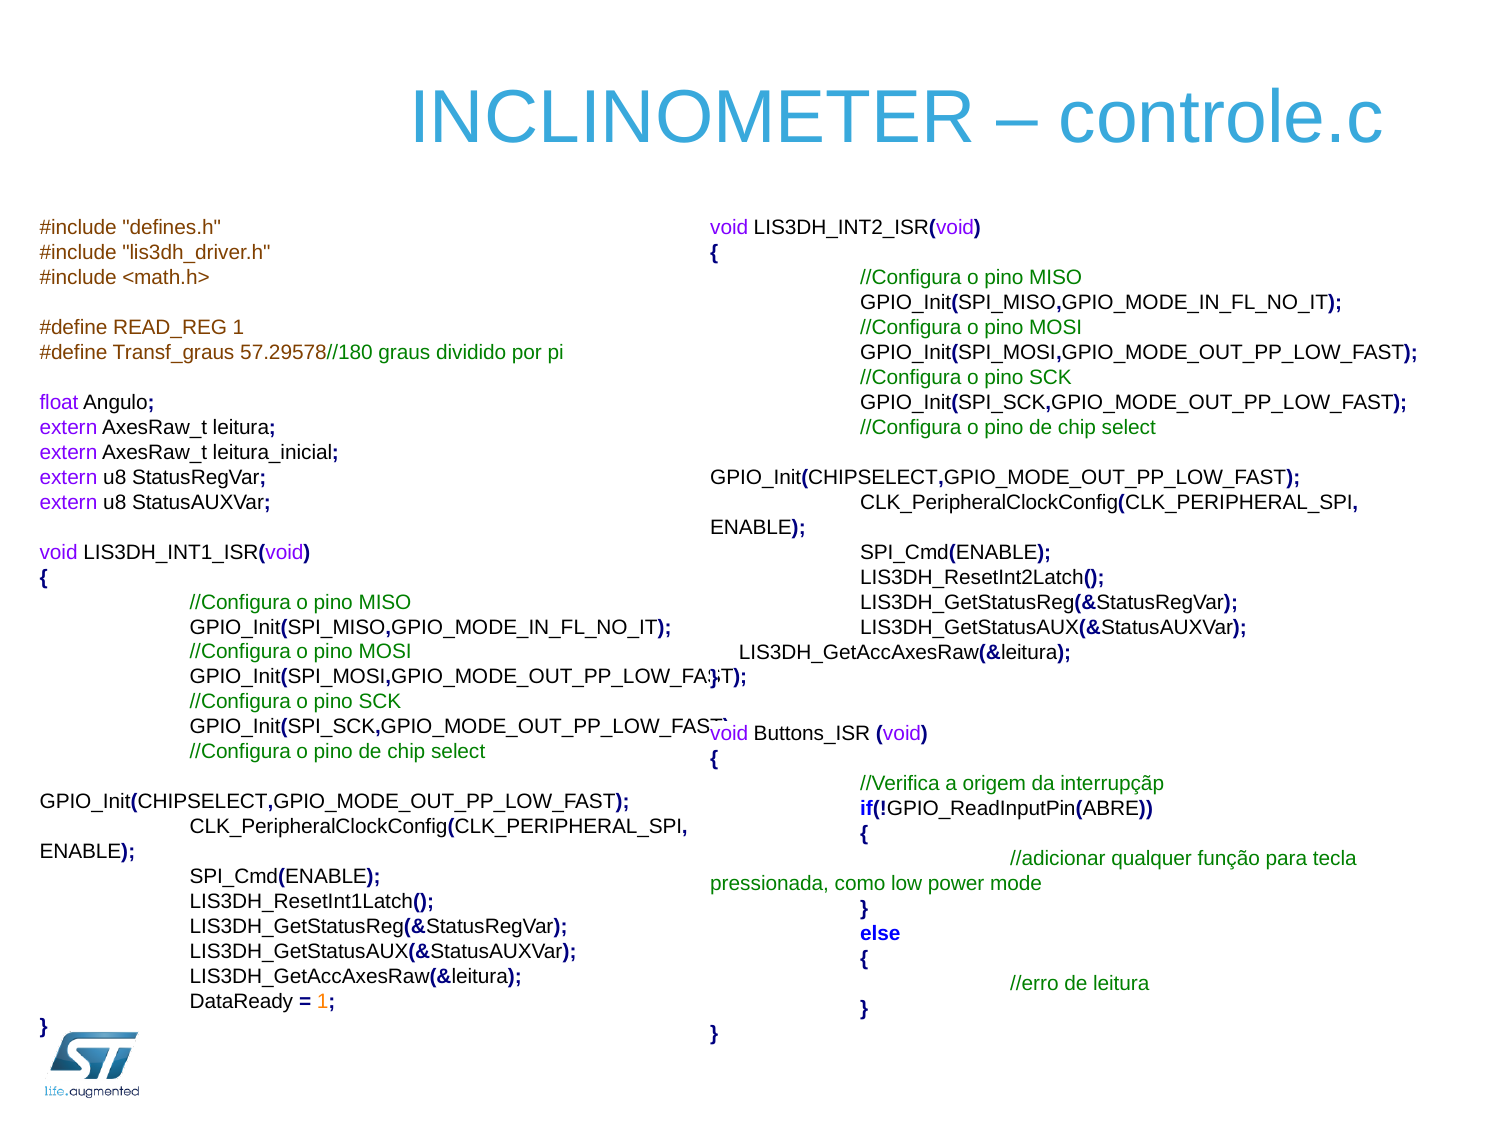

# INCLINOMETER – controle.c
#include "defines.h"
#include "lis3dh_driver.h"
#include <math.h>

#define READ_REG 1
#define Transf_graus 57.29578//180 graus dividido por pi

float Angulo;
extern AxesRaw_t leitura;
extern AxesRaw_t leitura_inicial;
extern u8 StatusRegVar;
extern u8 StatusAUXVar;
void LIS3DH_INT2_ISR(void)
{
	//Configura o pino MISO
	GPIO_Init(SPI_MISO,GPIO_MODE_IN_FL_NO_IT);
	//Configura o pino MOSI
	GPIO_Init(SPI_MOSI,GPIO_MODE_OUT_PP_LOW_FAST);
	//Configura o pino SCK
	GPIO_Init(SPI_SCK,GPIO_MODE_OUT_PP_LOW_FAST);
	//Configura o pino de chip select
	GPIO_Init(CHIPSELECT,GPIO_MODE_OUT_PP_LOW_FAST);
	CLK_PeripheralClockConfig(CLK_PERIPHERAL_SPI, ENABLE);
	SPI_Cmd(ENABLE);
	LIS3DH_ResetInt2Latch();
	LIS3DH_GetStatusReg(&StatusRegVar);
	LIS3DH_GetStatusAUX(&StatusAUXVar);
     LIS3DH_GetAccAxesRaw(&leitura);
}
void LIS3DH_INT1_ISR(void)
{
	//Configura o pino MISO
	GPIO_Init(SPI_MISO,GPIO_MODE_IN_FL_NO_IT);
	//Configura o pino MOSI
	GPIO_Init(SPI_MOSI,GPIO_MODE_OUT_PP_LOW_FAST);
	//Configura o pino SCK
	GPIO_Init(SPI_SCK,GPIO_MODE_OUT_PP_LOW_FAST);
	//Configura o pino de chip select
	GPIO_Init(CHIPSELECT,GPIO_MODE_OUT_PP_LOW_FAST);
	CLK_PeripheralClockConfig(CLK_PERIPHERAL_SPI, ENABLE);
	SPI_Cmd(ENABLE);
	LIS3DH_ResetInt1Latch();
	LIS3DH_GetStatusReg(&StatusRegVar);
	LIS3DH_GetStatusAUX(&StatusAUXVar);
	LIS3DH_GetAccAxesRaw(&leitura);
	DataReady = 1;
}
void Buttons_ISR (void)
{
	//Verifica a origem da interrupçãp
	if(!GPIO_ReadInputPin(ABRE))
	{
		//adicionar qualquer função para tecla pressionada, como low power mode
	}
	else
	{
		//erro de leitura
	}
}